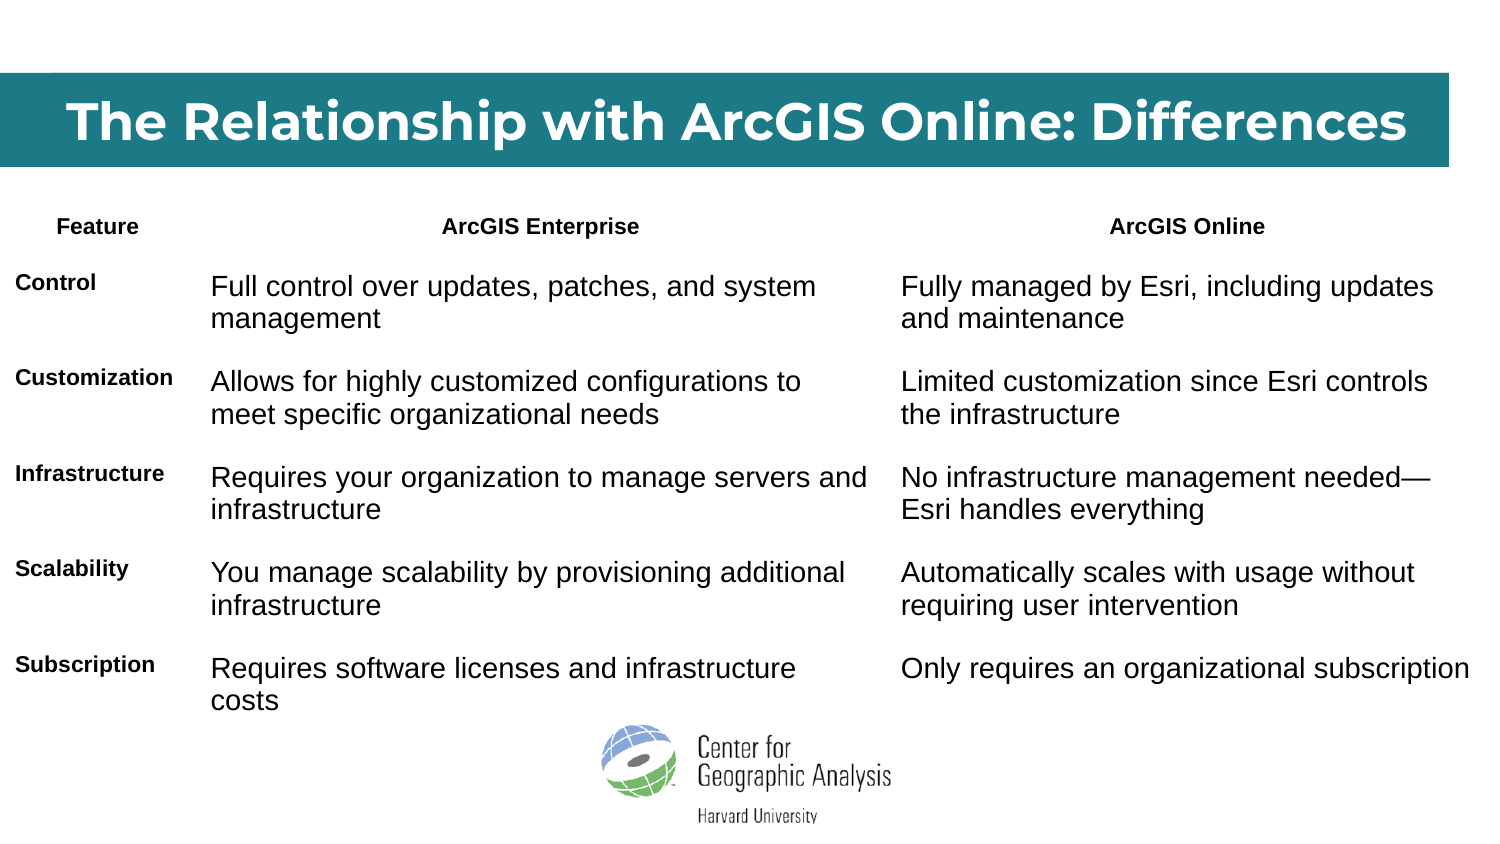

# The Relationship with ArcGIS Online: Differences
| Feature | ArcGIS Enterprise | ArcGIS Online |
| --- | --- | --- |
| Control | Full control over updates, patches, and system management | Fully managed by Esri, including updates and maintenance |
| Customization | Allows for highly customized configurations to meet specific organizational needs | Limited customization since Esri controls the infrastructure |
| Infrastructure | Requires your organization to manage servers and infrastructure | No infrastructure management needed—Esri handles everything |
| Scalability | You manage scalability by provisioning additional infrastructure | Automatically scales with usage without requiring user intervention |
| Subscription | Requires software licenses and infrastructure costs | Only requires an organizational subscription |